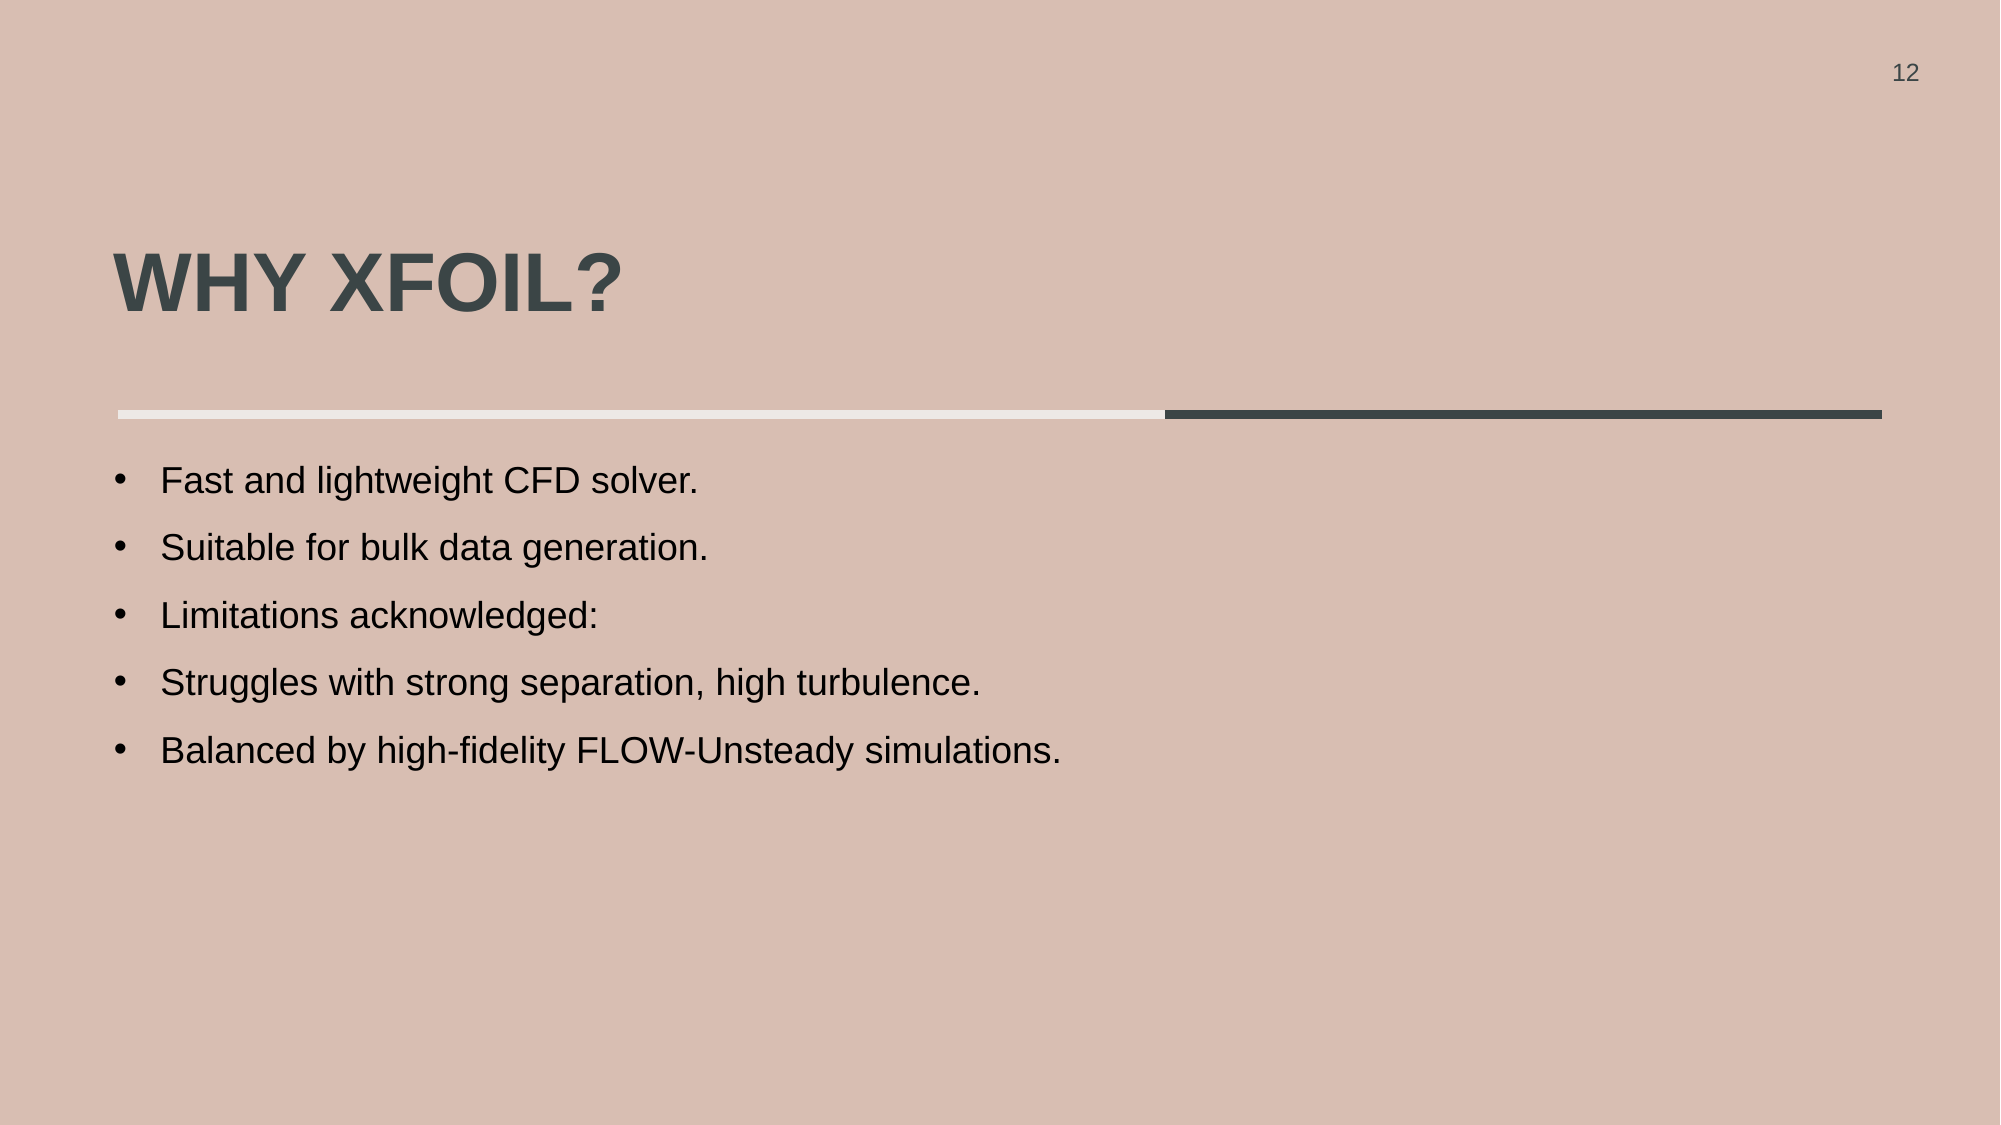

12
# Why XFOIL?
Fast and lightweight CFD solver.
Suitable for bulk data generation.
Limitations acknowledged:
Struggles with strong separation, high turbulence.
Balanced by high-fidelity FLOW-Unsteady simulations.